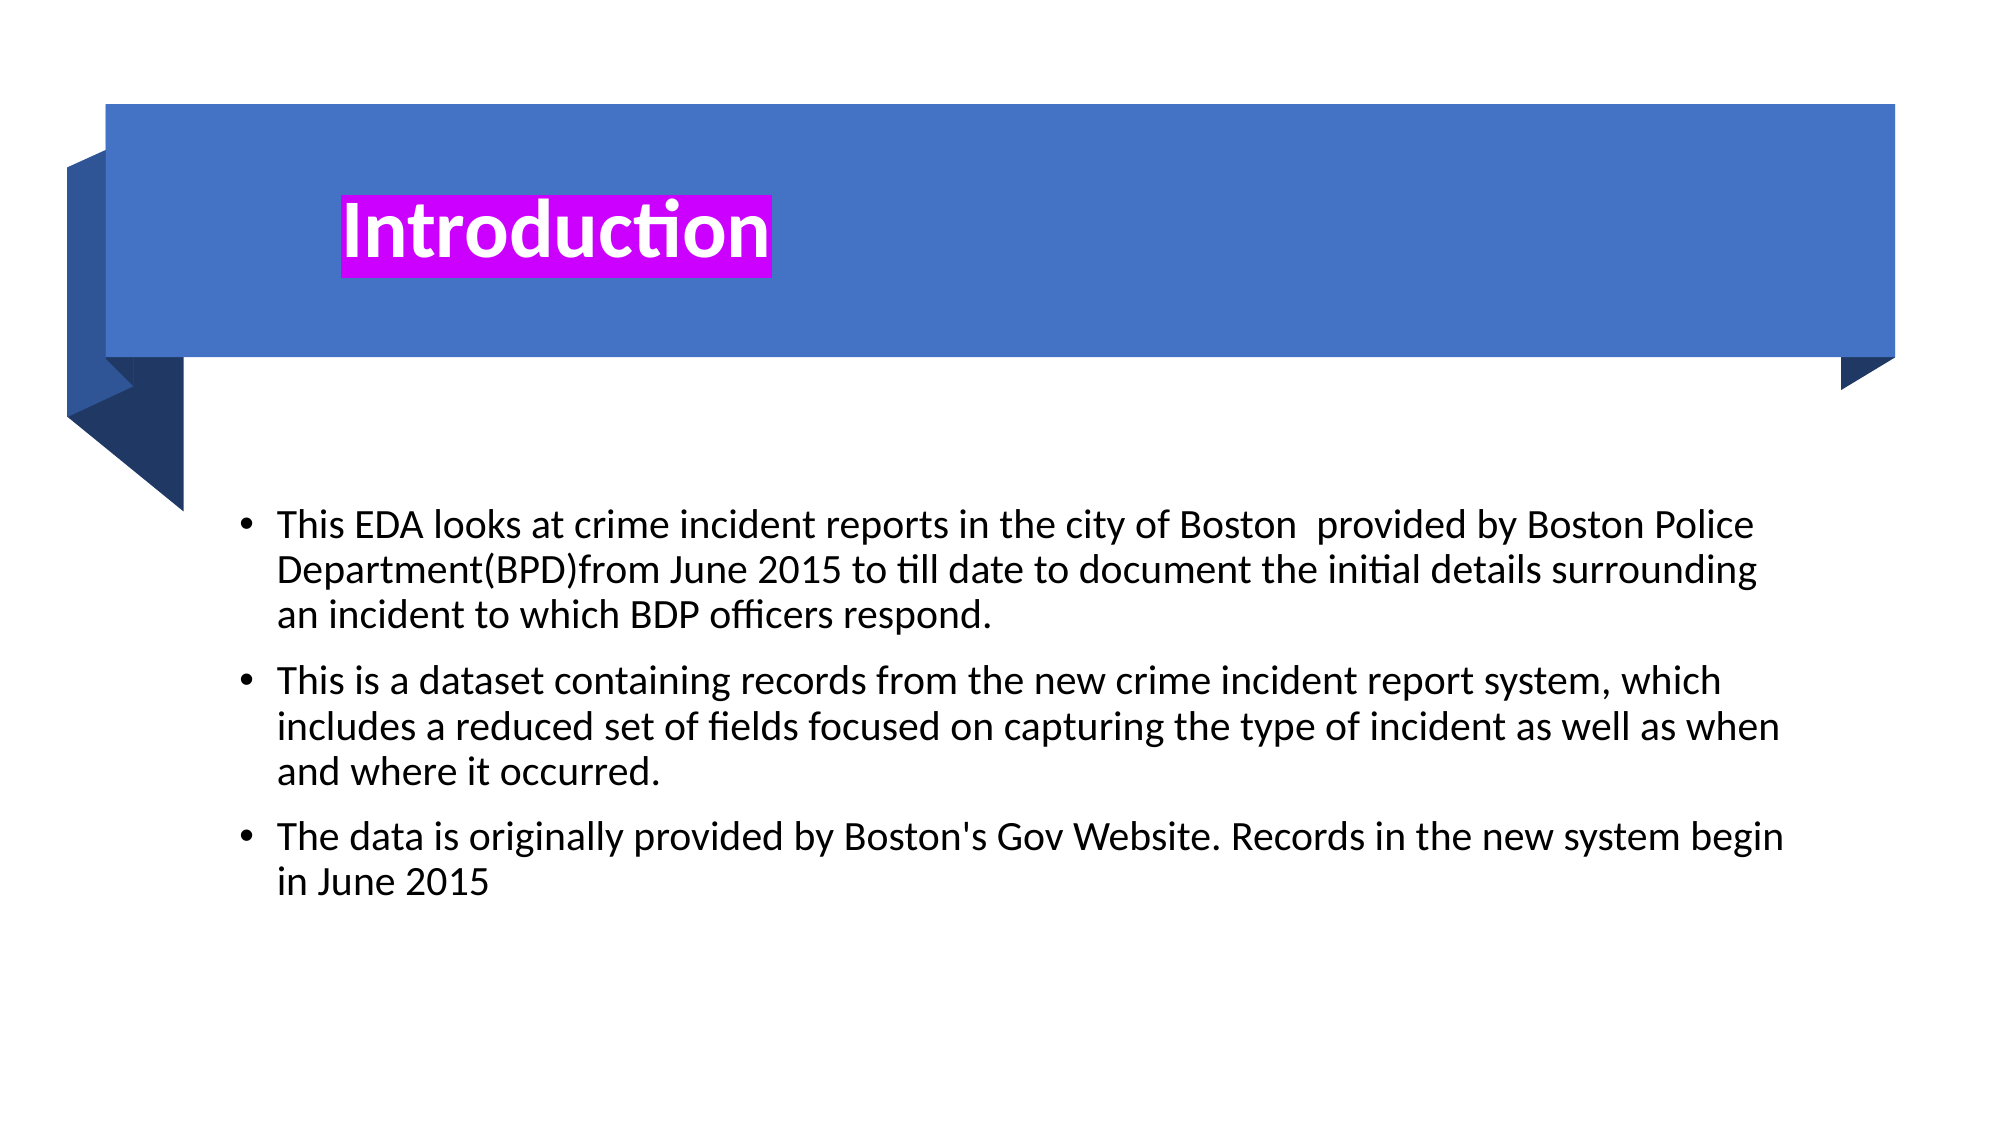

# Introduction

This EDA looks at crime incident reports in the city of Boston  provided by Boston Police Department(BPD)from June 2015 to till date to document the initial details surrounding an incident to which BDP officers respond.
This is a dataset containing records from the new crime incident report system, which includes a reduced set of fields focused on capturing the type of incident as well as when and where it occurred.
The data is originally provided by Boston's Gov Website. Records in the new system begin in June 2015